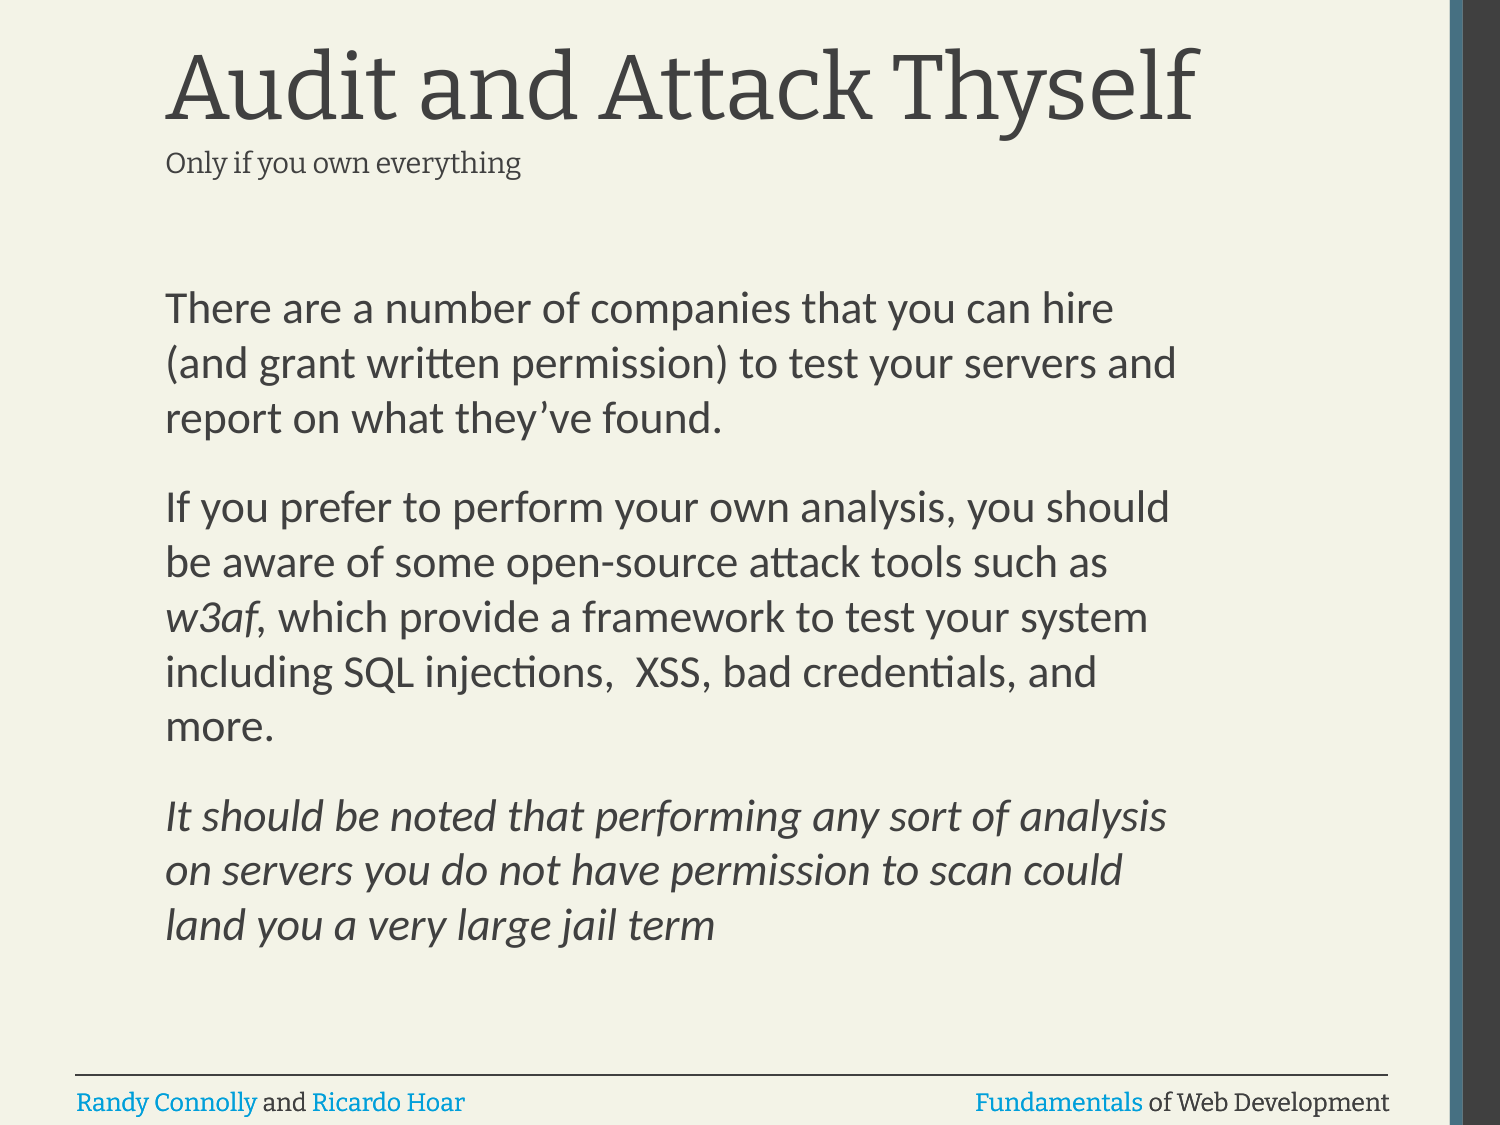

# Audit and Attack Thyself
Only if you own everything
There are a number of companies that you can hire (and grant written permission) to test your servers and report on what they’ve found.
If you prefer to perform your own analysis, you should be aware of some open-source attack tools such as w3af, which provide a framework to test your system including SQL injections,  XSS, bad credentials, and more.
It should be noted that performing any sort of analysis on servers you do not have permission to scan could land you a very large jail term